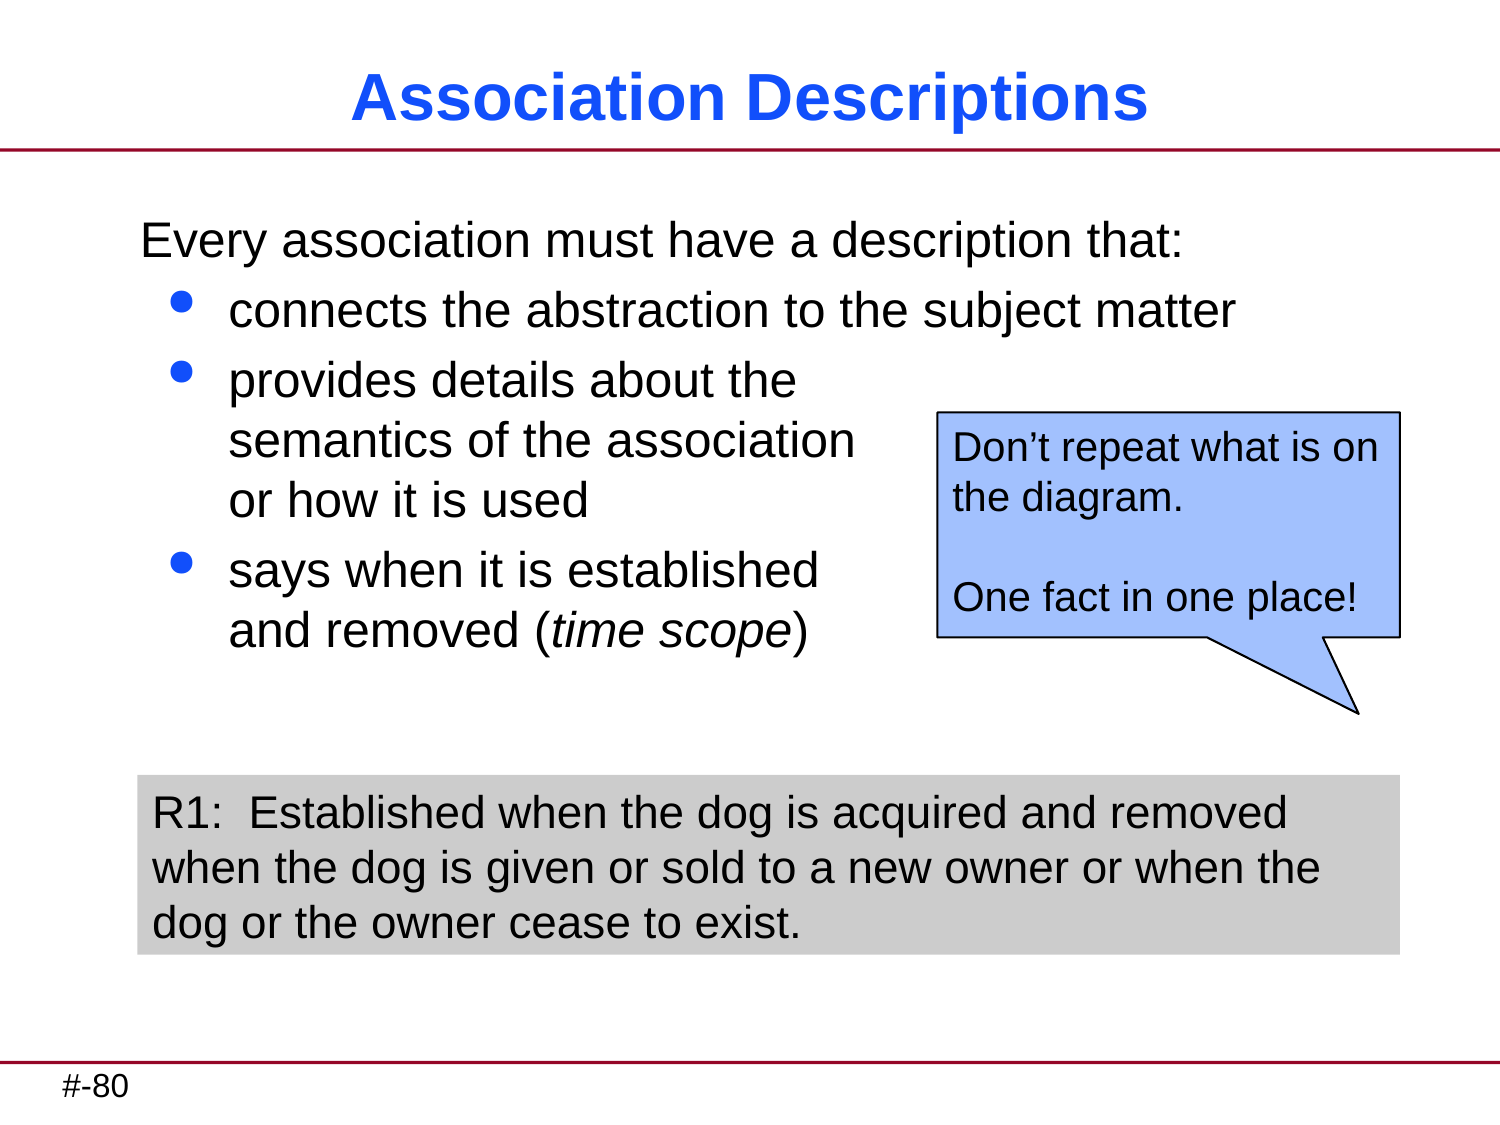

# Association Descriptions
Every association must have a description that:
connects the abstraction to the subject matter
provides details about the
semantics of the association
or how it is used
says when it is established
and removed (time scope)

Don’t repeat what is on the diagram.

One fact in one place!
R1:  Established when the dog is acquired and removed when the dog is given or sold to a new owner or when the dog or the owner cease to exist.